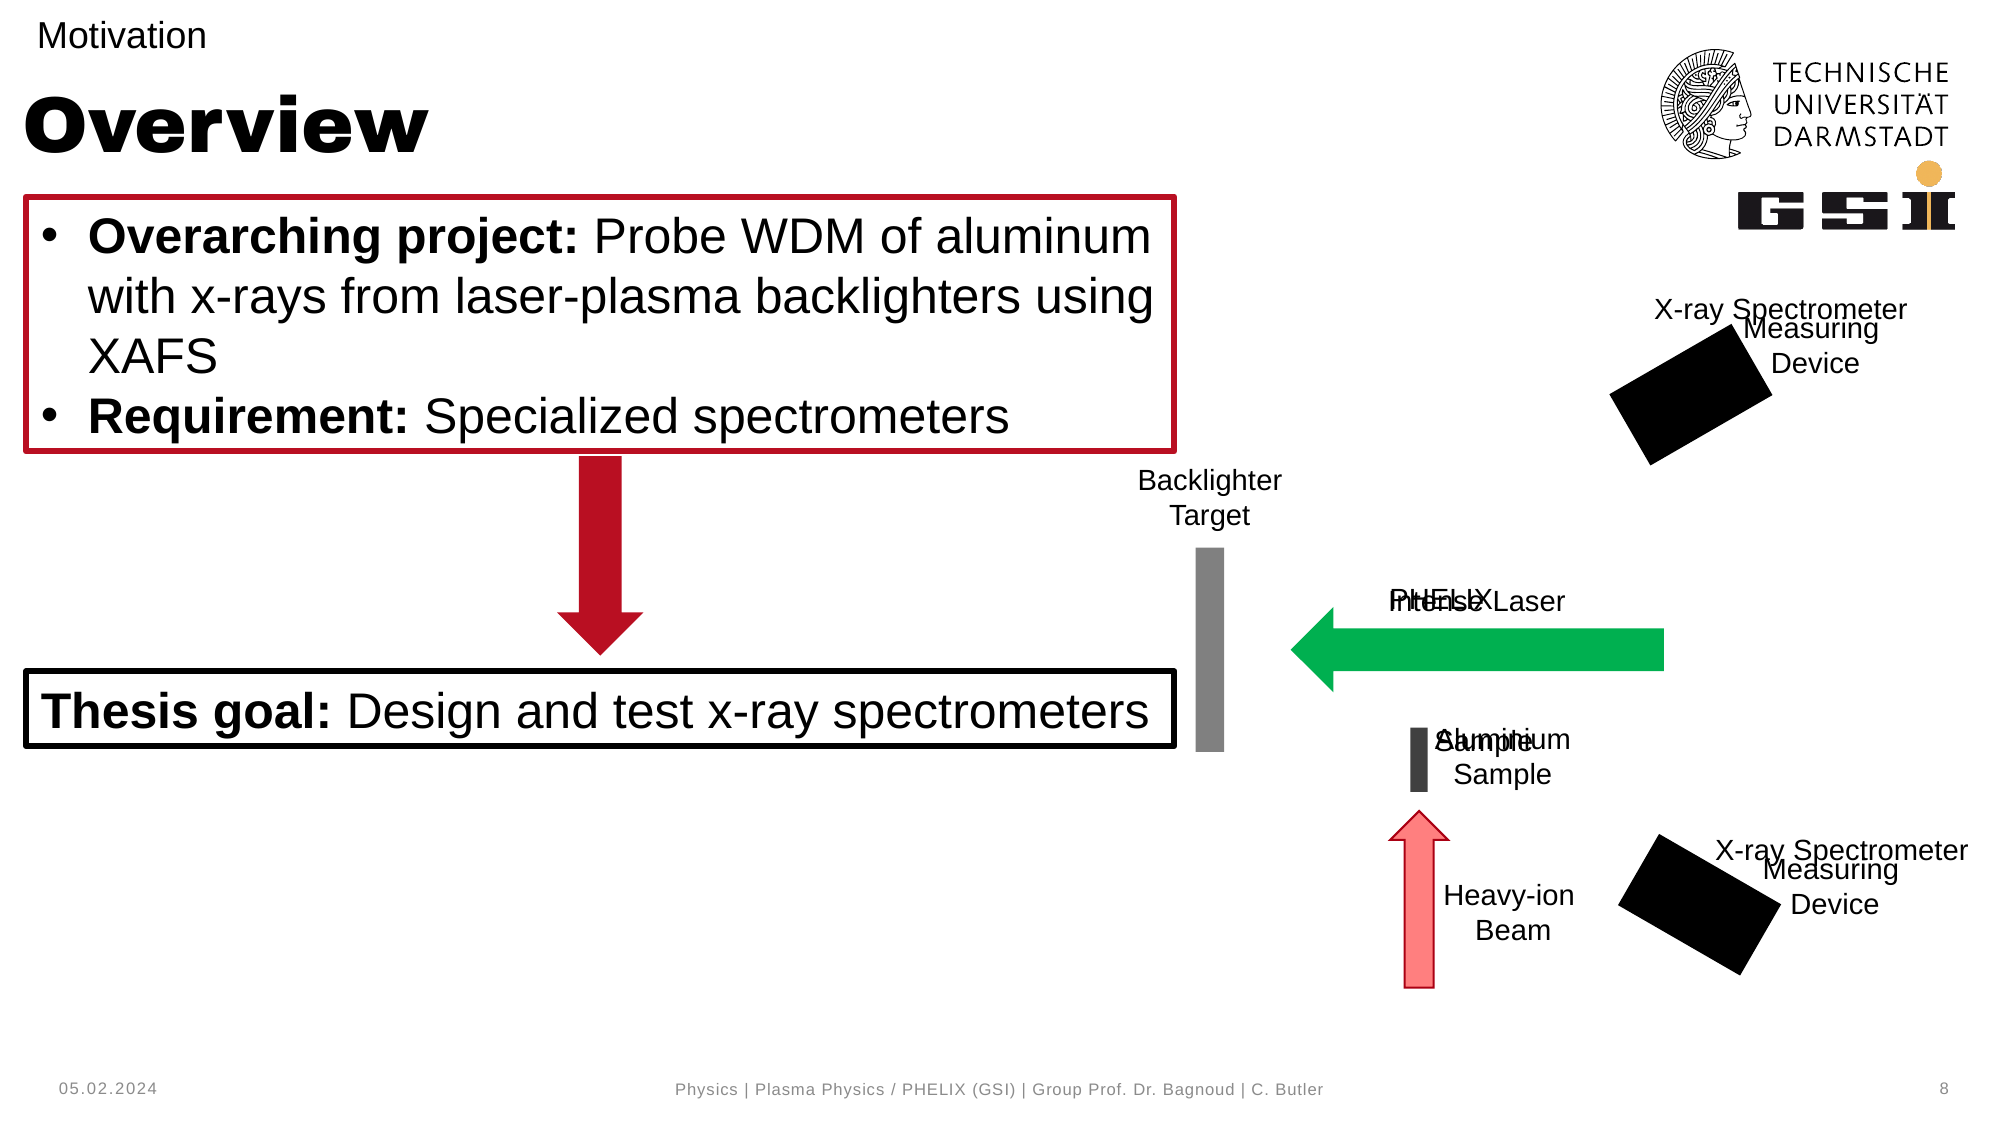

Motivation
# Overview
Overarching project: Probe WDM of aluminum with x-rays from laser-plasma backlighters using XAFS
Requirement: Specialized spectrometers
X-ray Spectrometer
Measuring
Device

Backlighter
Target

Heavy-ion
 Beam

PHELIX
Intense Laser
Thesis goal: Design and test x-ray spectrometers
Aluminium
Sample
Sample

X-ray Spectrometer
Measuring
Device
05.02.2024
8